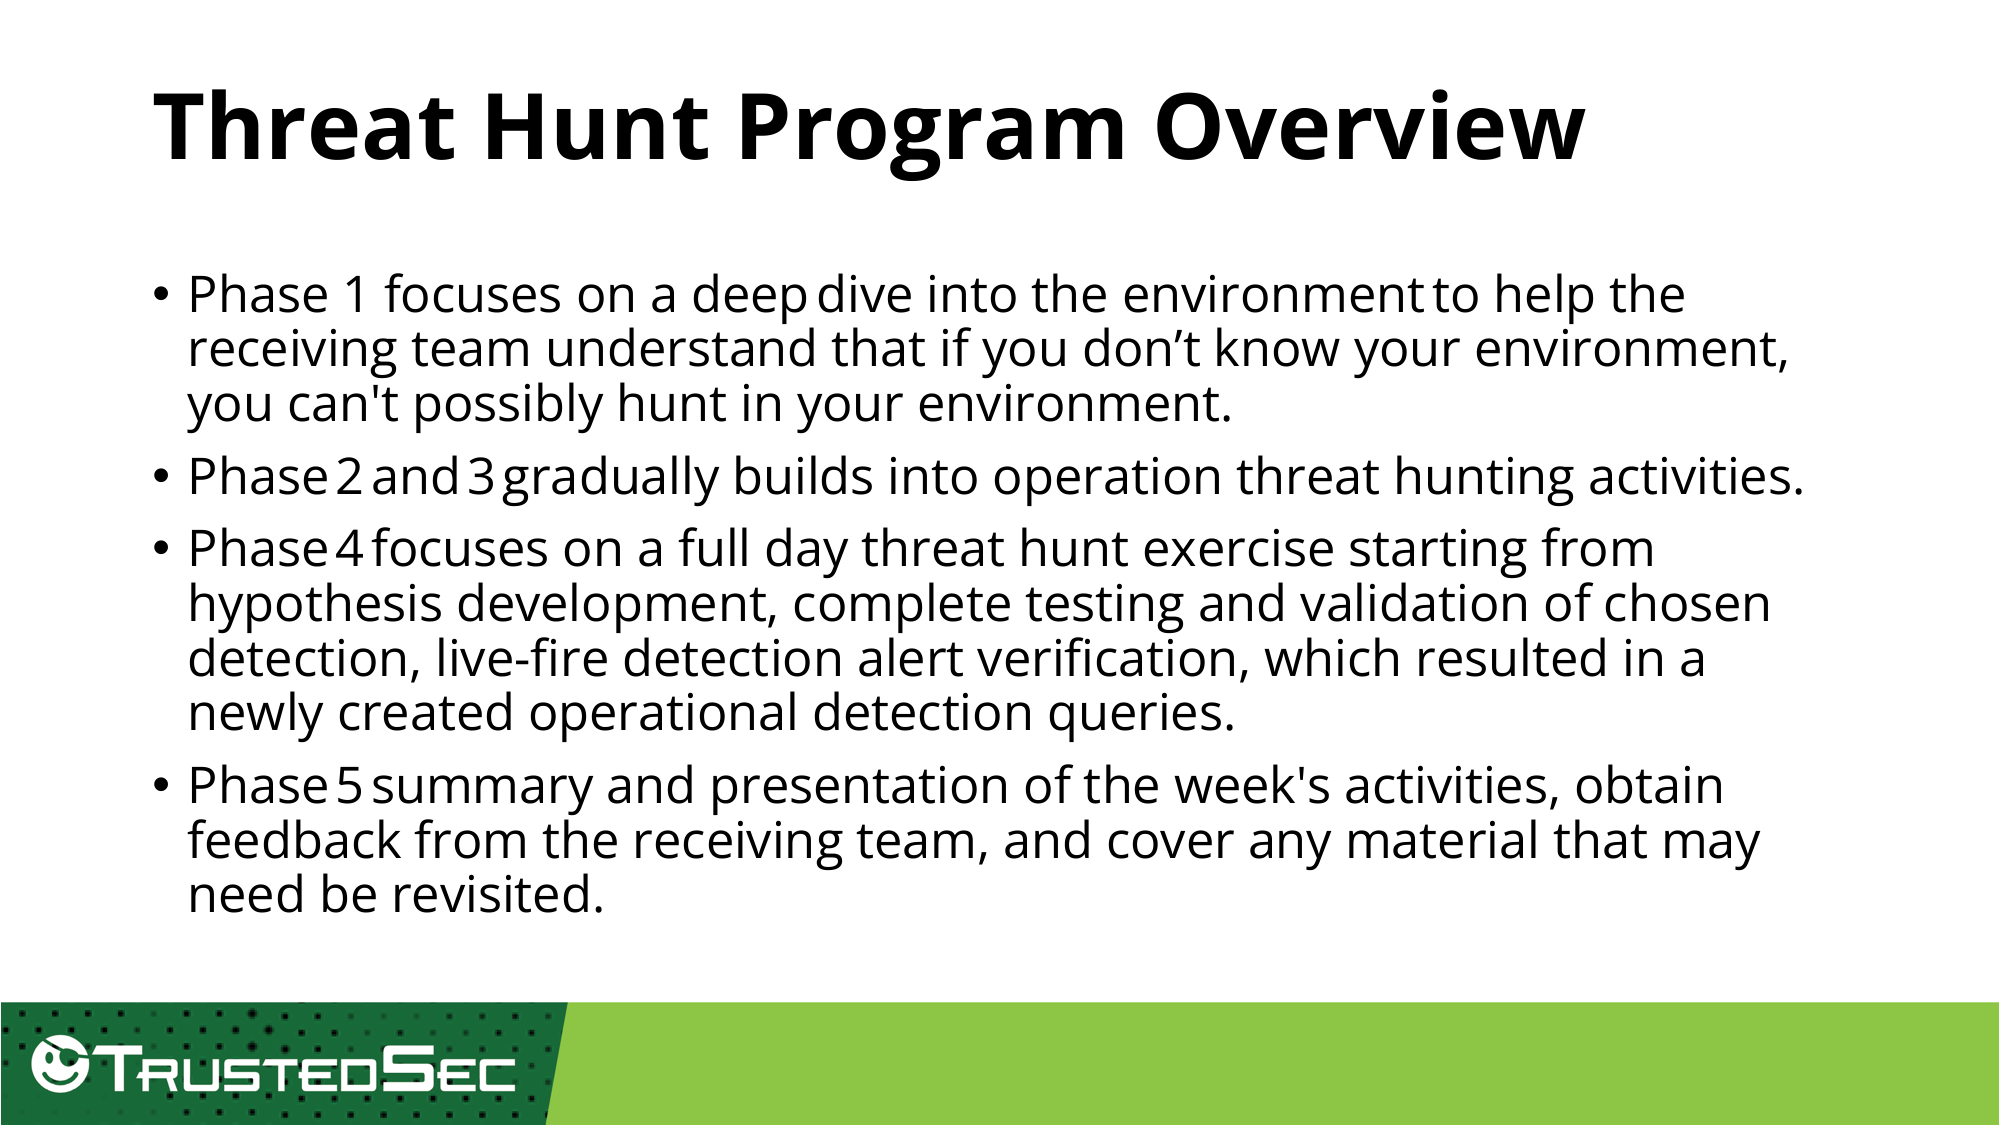

# Threat Hunt Program Overview
Phase 1 focuses on a deep dive into the environment to help the receiving team understand that if you don’t know your environment, you can't possibly hunt in your environment.
Phase 2 and 3 gradually builds into operation threat hunting activities.
Phase 4 focuses on a full day threat hunt exercise starting from hypothesis development, complete testing and validation of chosen detection, live-fire detection alert verification, which resulted in a newly created operational detection queries.
Phase 5 summary and presentation of the week's activities, obtain feedback from the receiving team, and cover any material that may need be revisited.